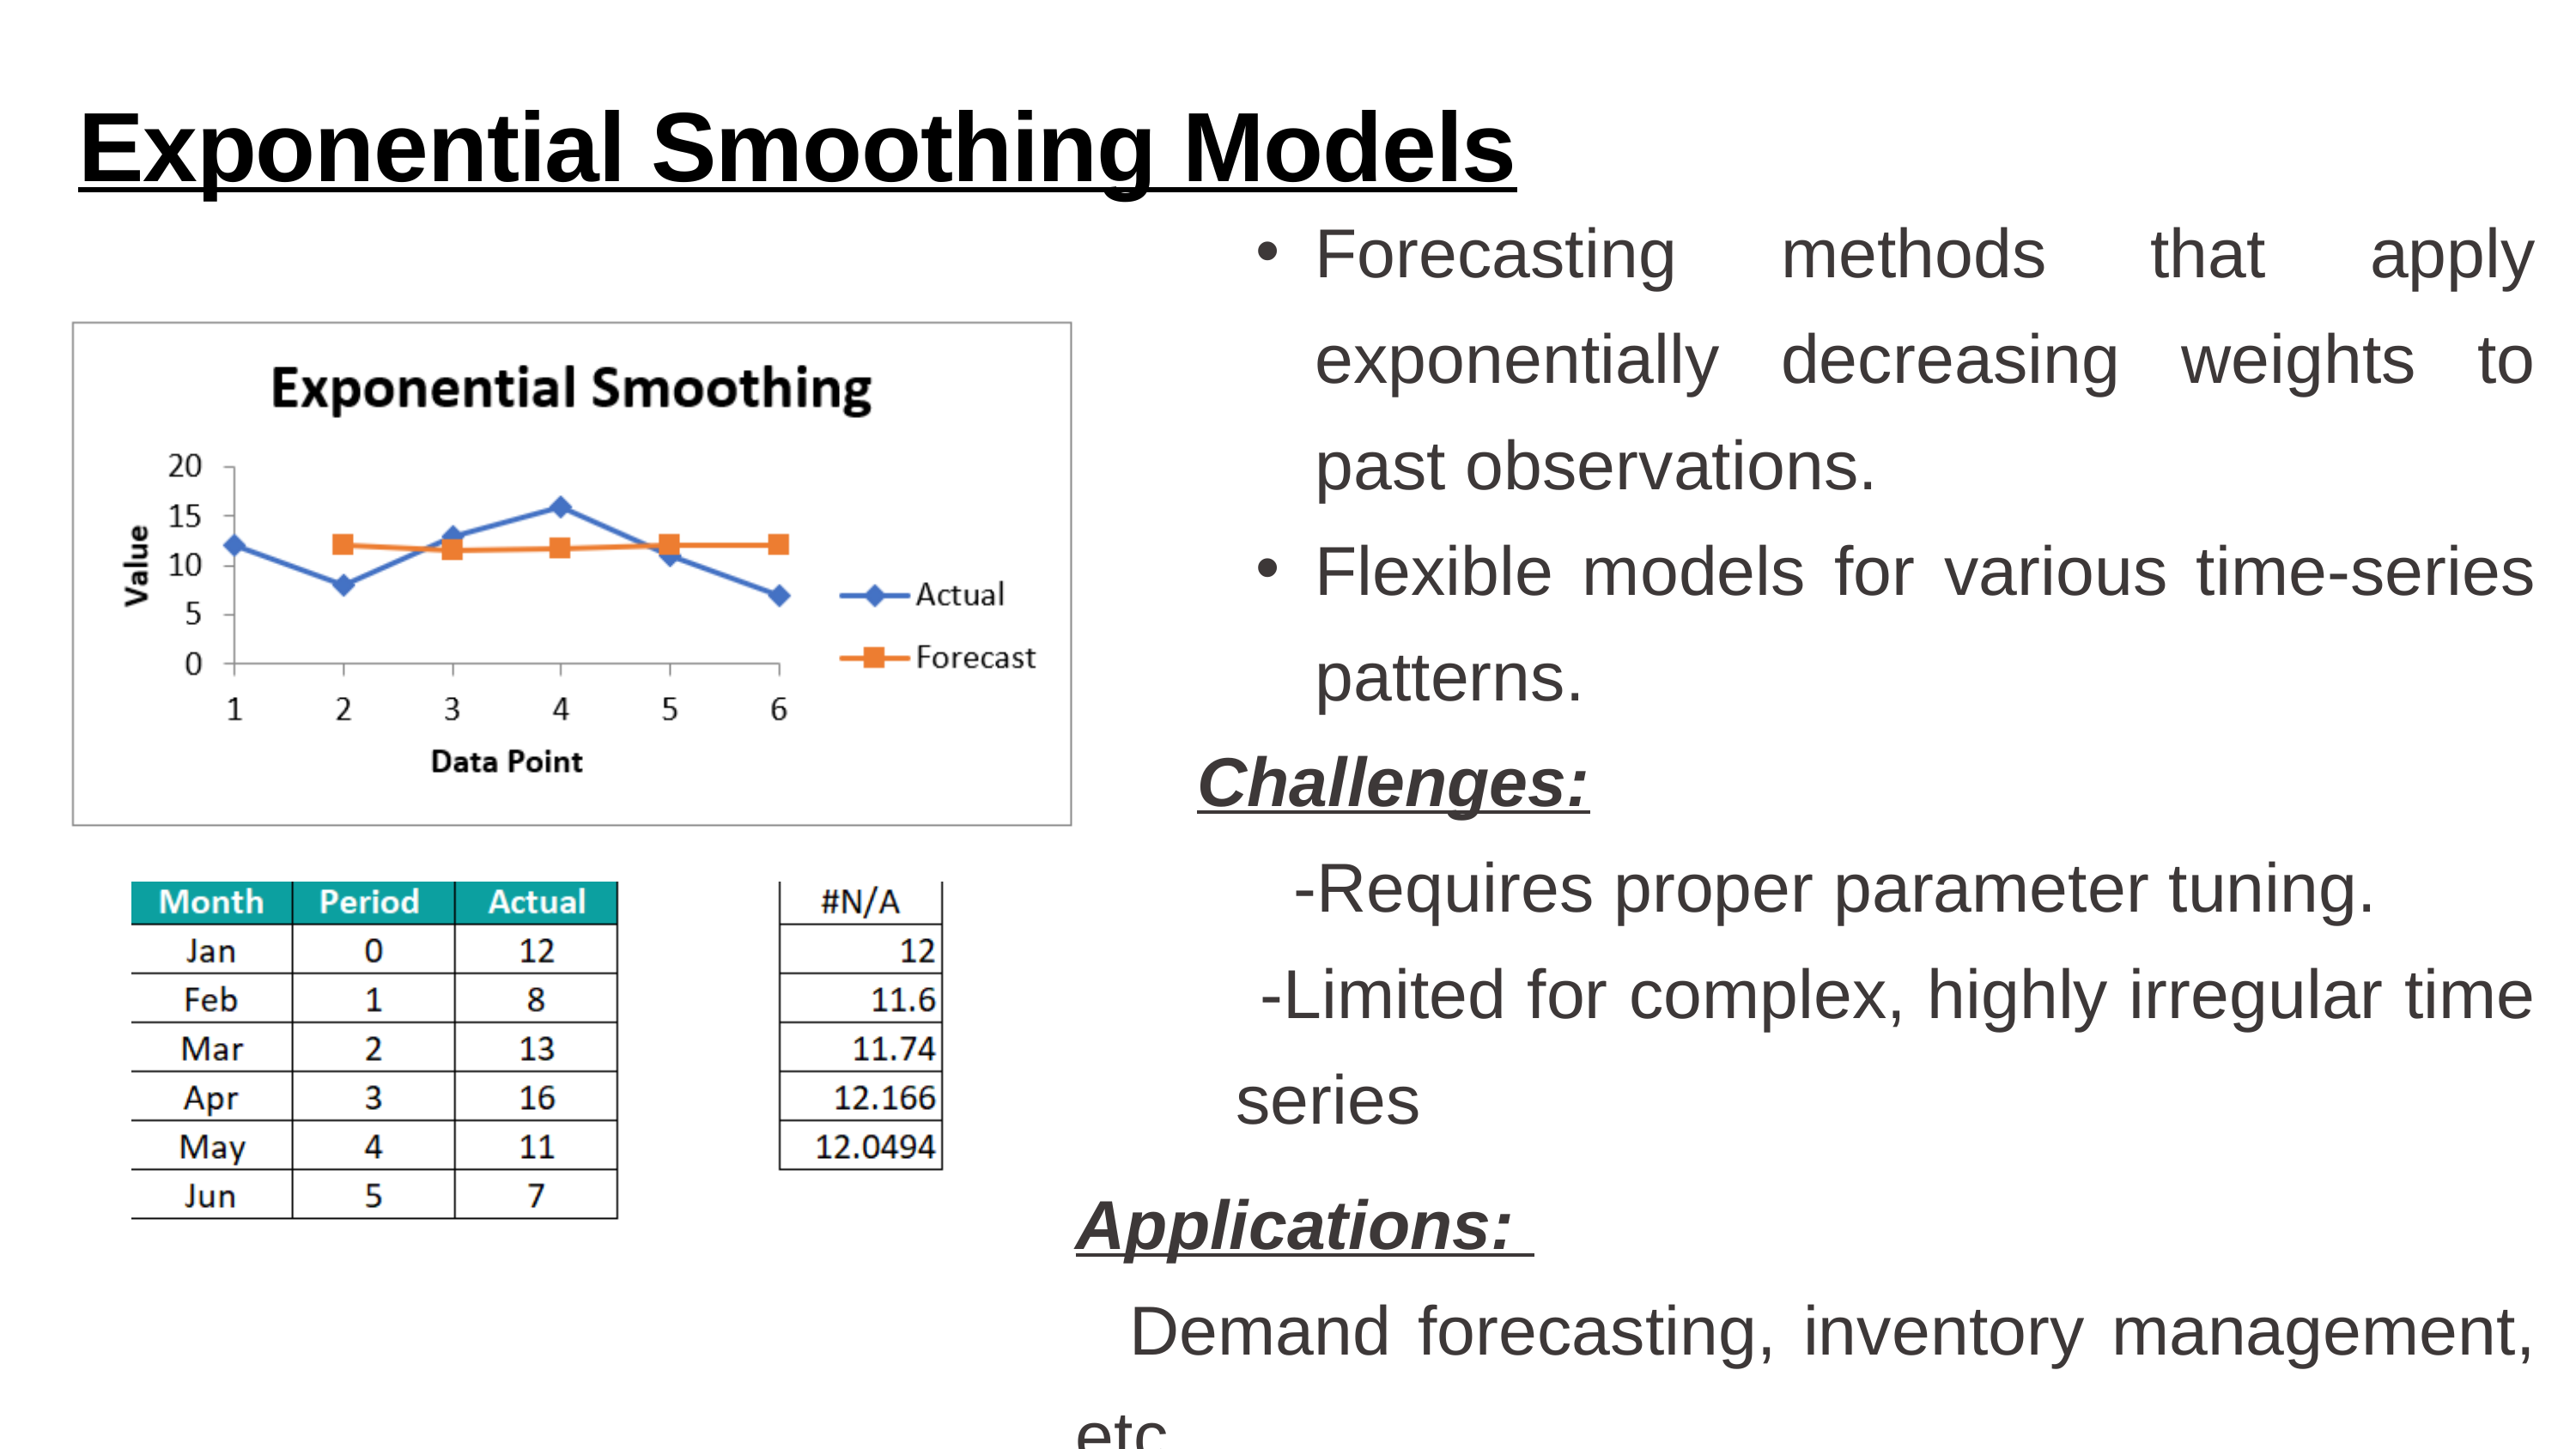

Exponential Smoothing Models
Forecasting methods that apply exponentially decreasing weights to past observations.
Flexible models for various time-series patterns.
Challenges:
     -Requires proper parameter tuning.
   -Limited for complex, highly irregular time   series

Applications:
  Demand forecasting, inventory management, etc.